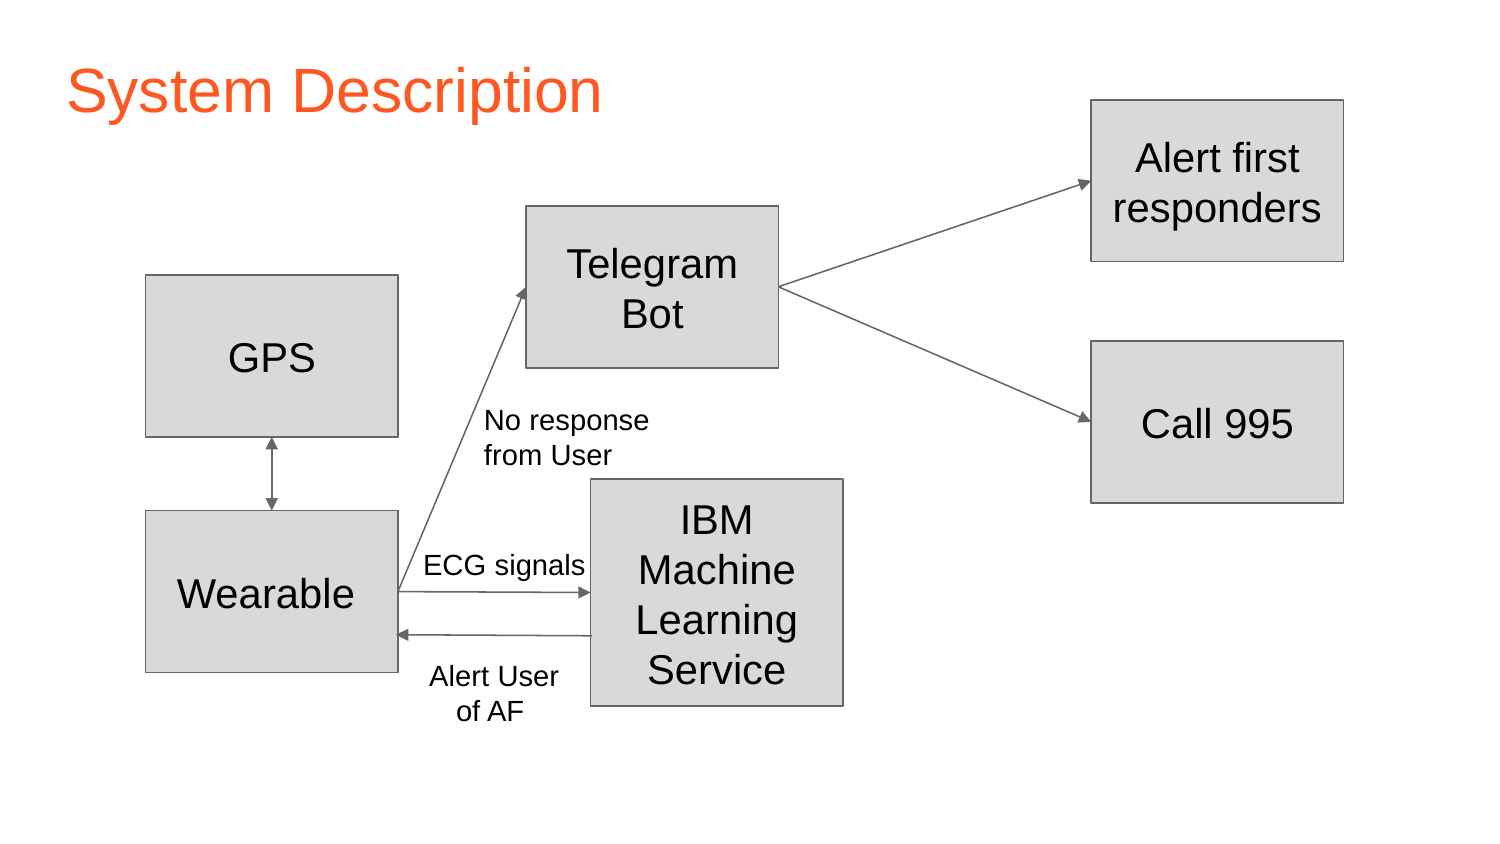

# System Description
Alert first responders
Telegram Bot
GPS
Call 995
No response from User
IBM Machine Learning Service
Wearable
ECG signals
Alert User of AF